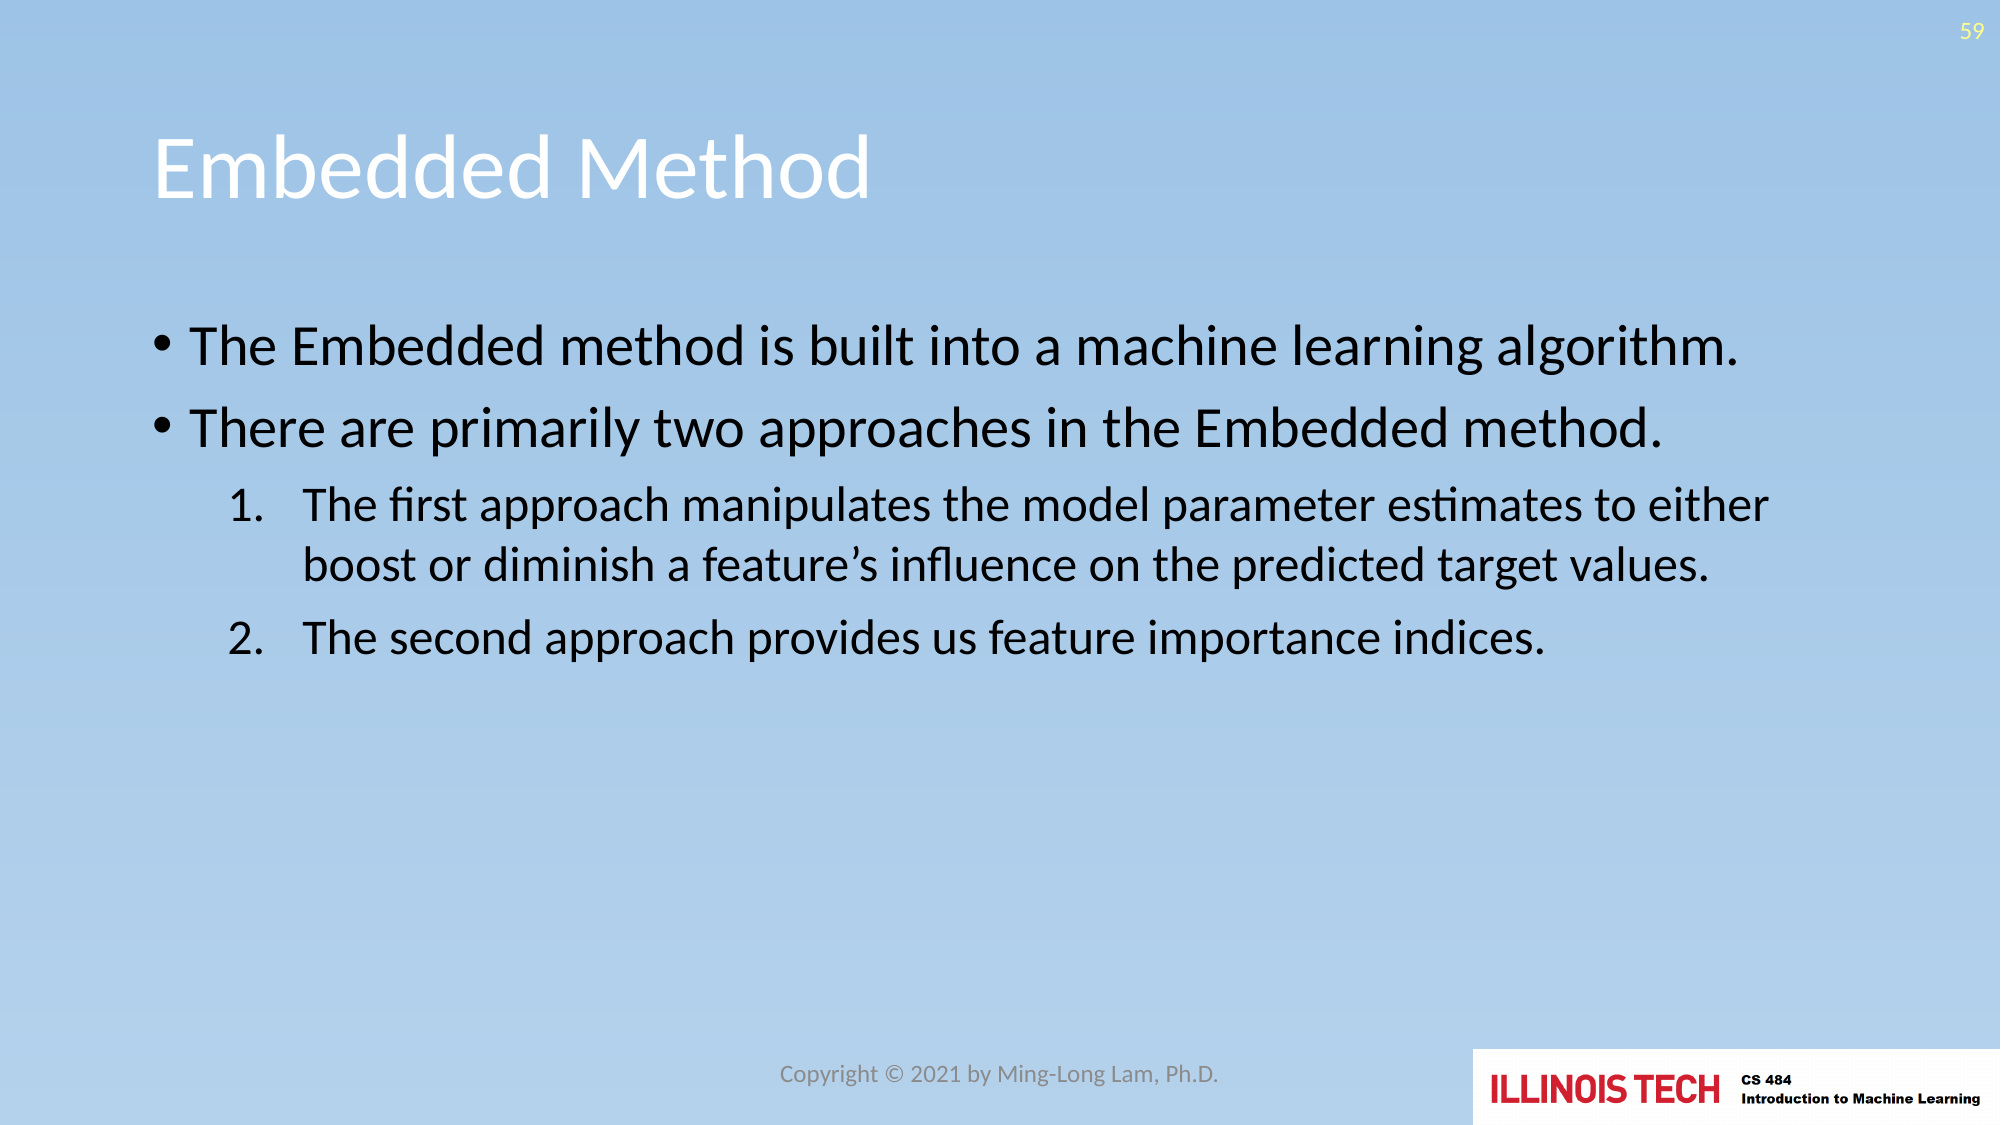

59
# Embedded Method
The Embedded method is built into a machine learning algorithm.
There are primarily two approaches in the Embedded method.
The first approach manipulates the model parameter estimates to either boost or diminish a feature’s influence on the predicted target values.
The second approach provides us feature importance indices.

Copyright © 2021 by Ming-Long Lam, Ph.D.